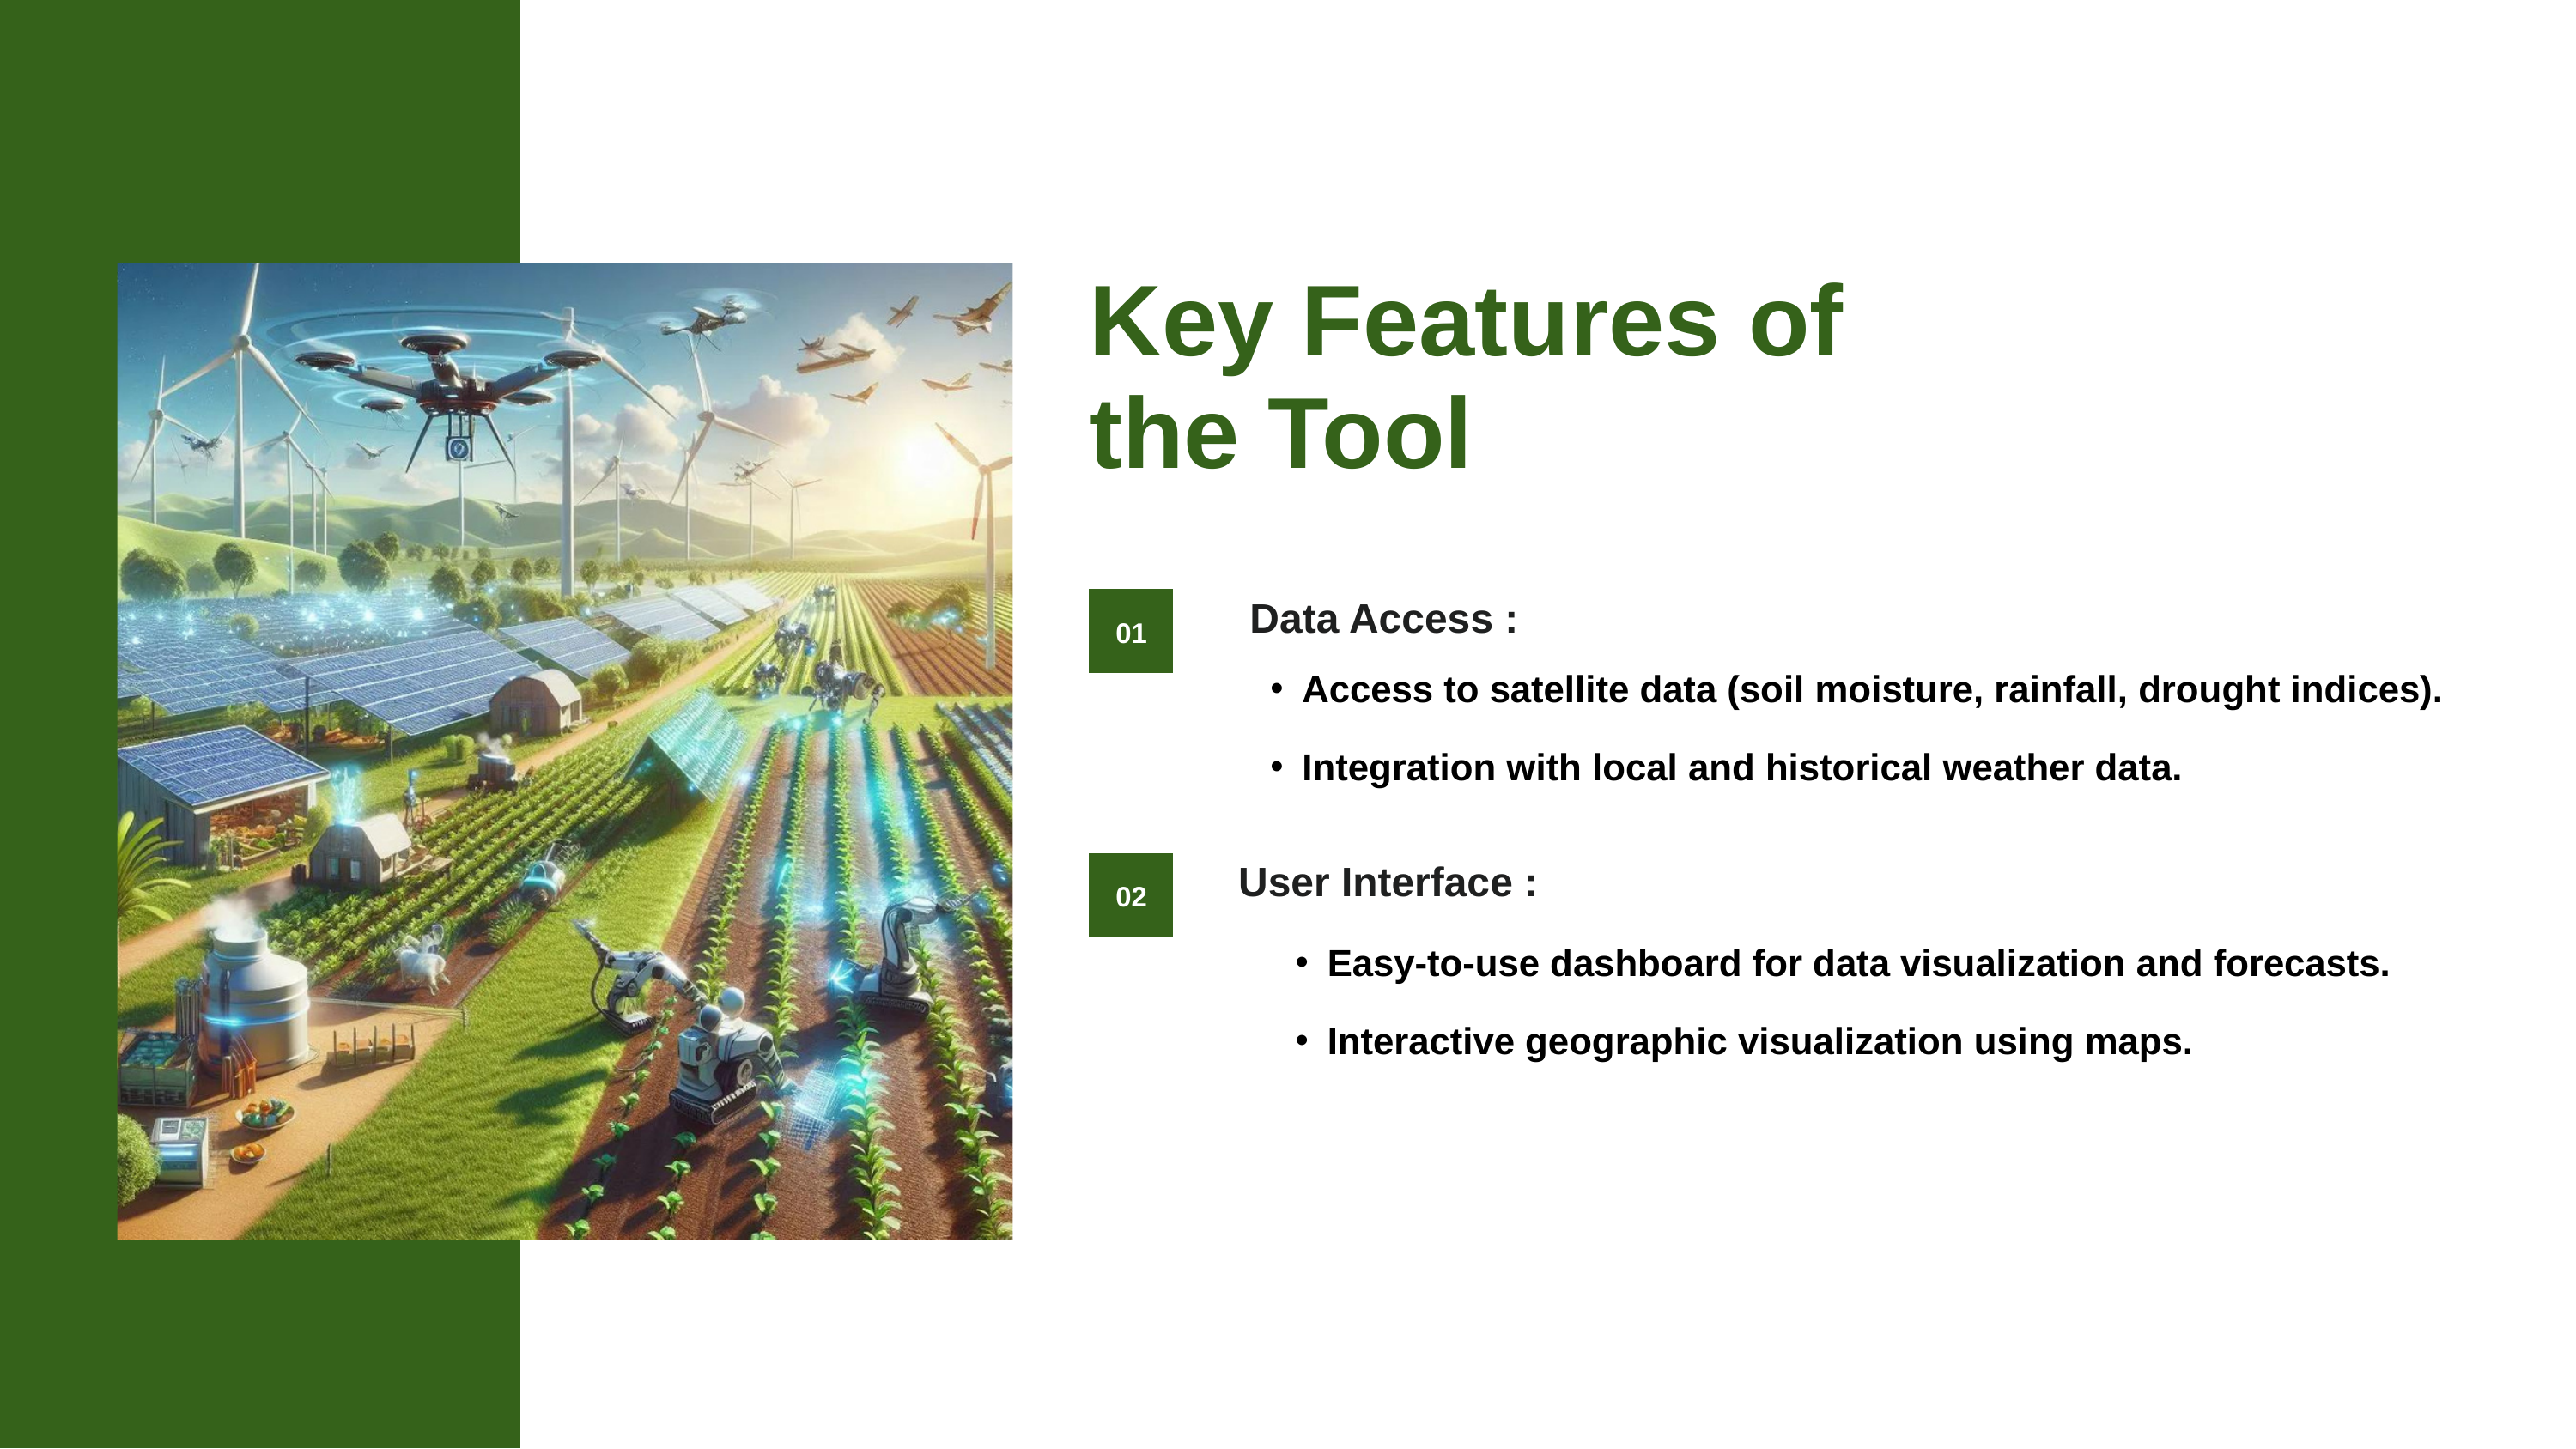

Key Features of the Tool
 Data Access :

01
Access to satellite data (soil moisture, rainfall, drought indices).
Integration with local and historical weather data.
User Interface :

02
Easy-to-use dashboard for data visualization and forecasts.
Interactive geographic visualization using maps.